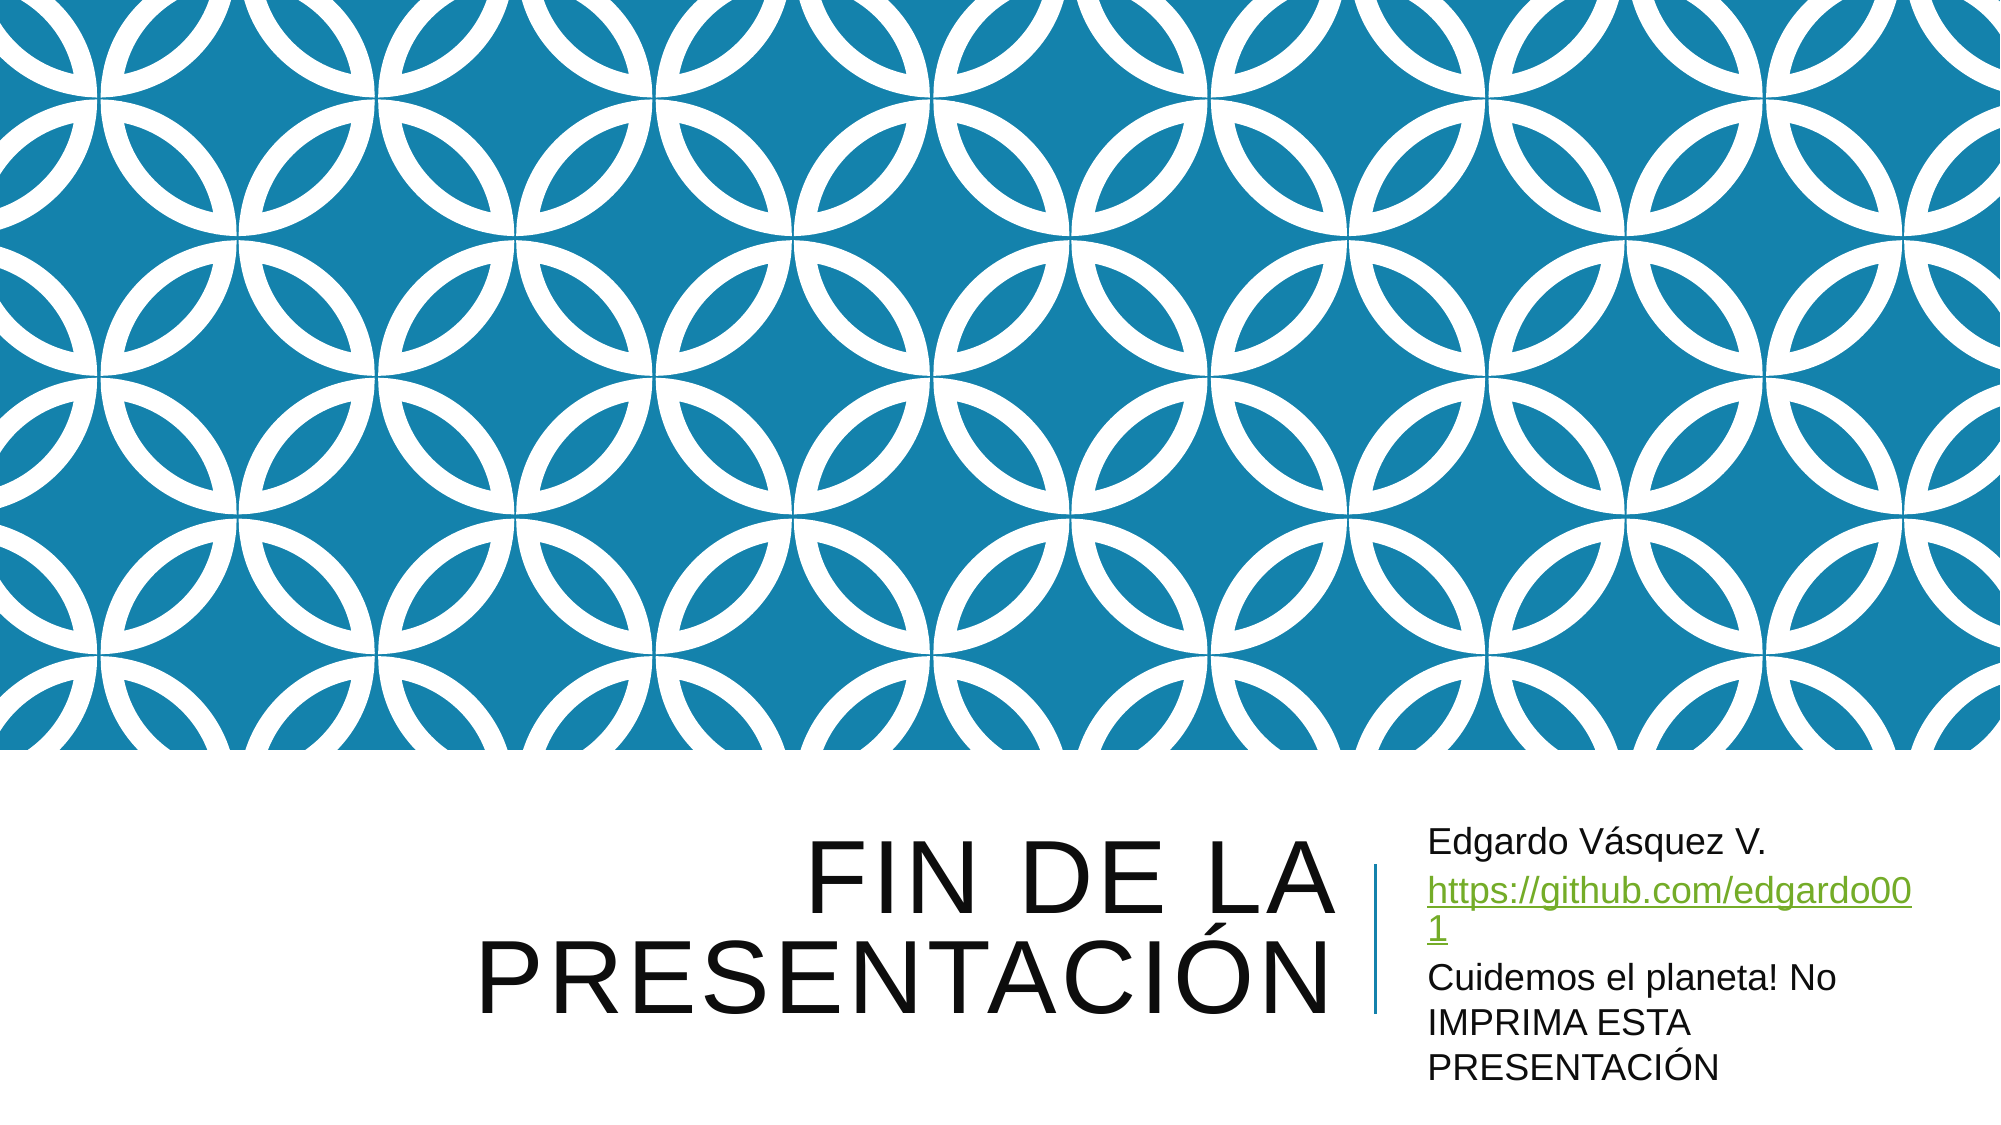

# FIN de la presentación
Edgardo Vásquez V.
https://github.com/edgardo001
Cuidemos el planeta! No IMPRIMA ESTA PRESENTACIÓN